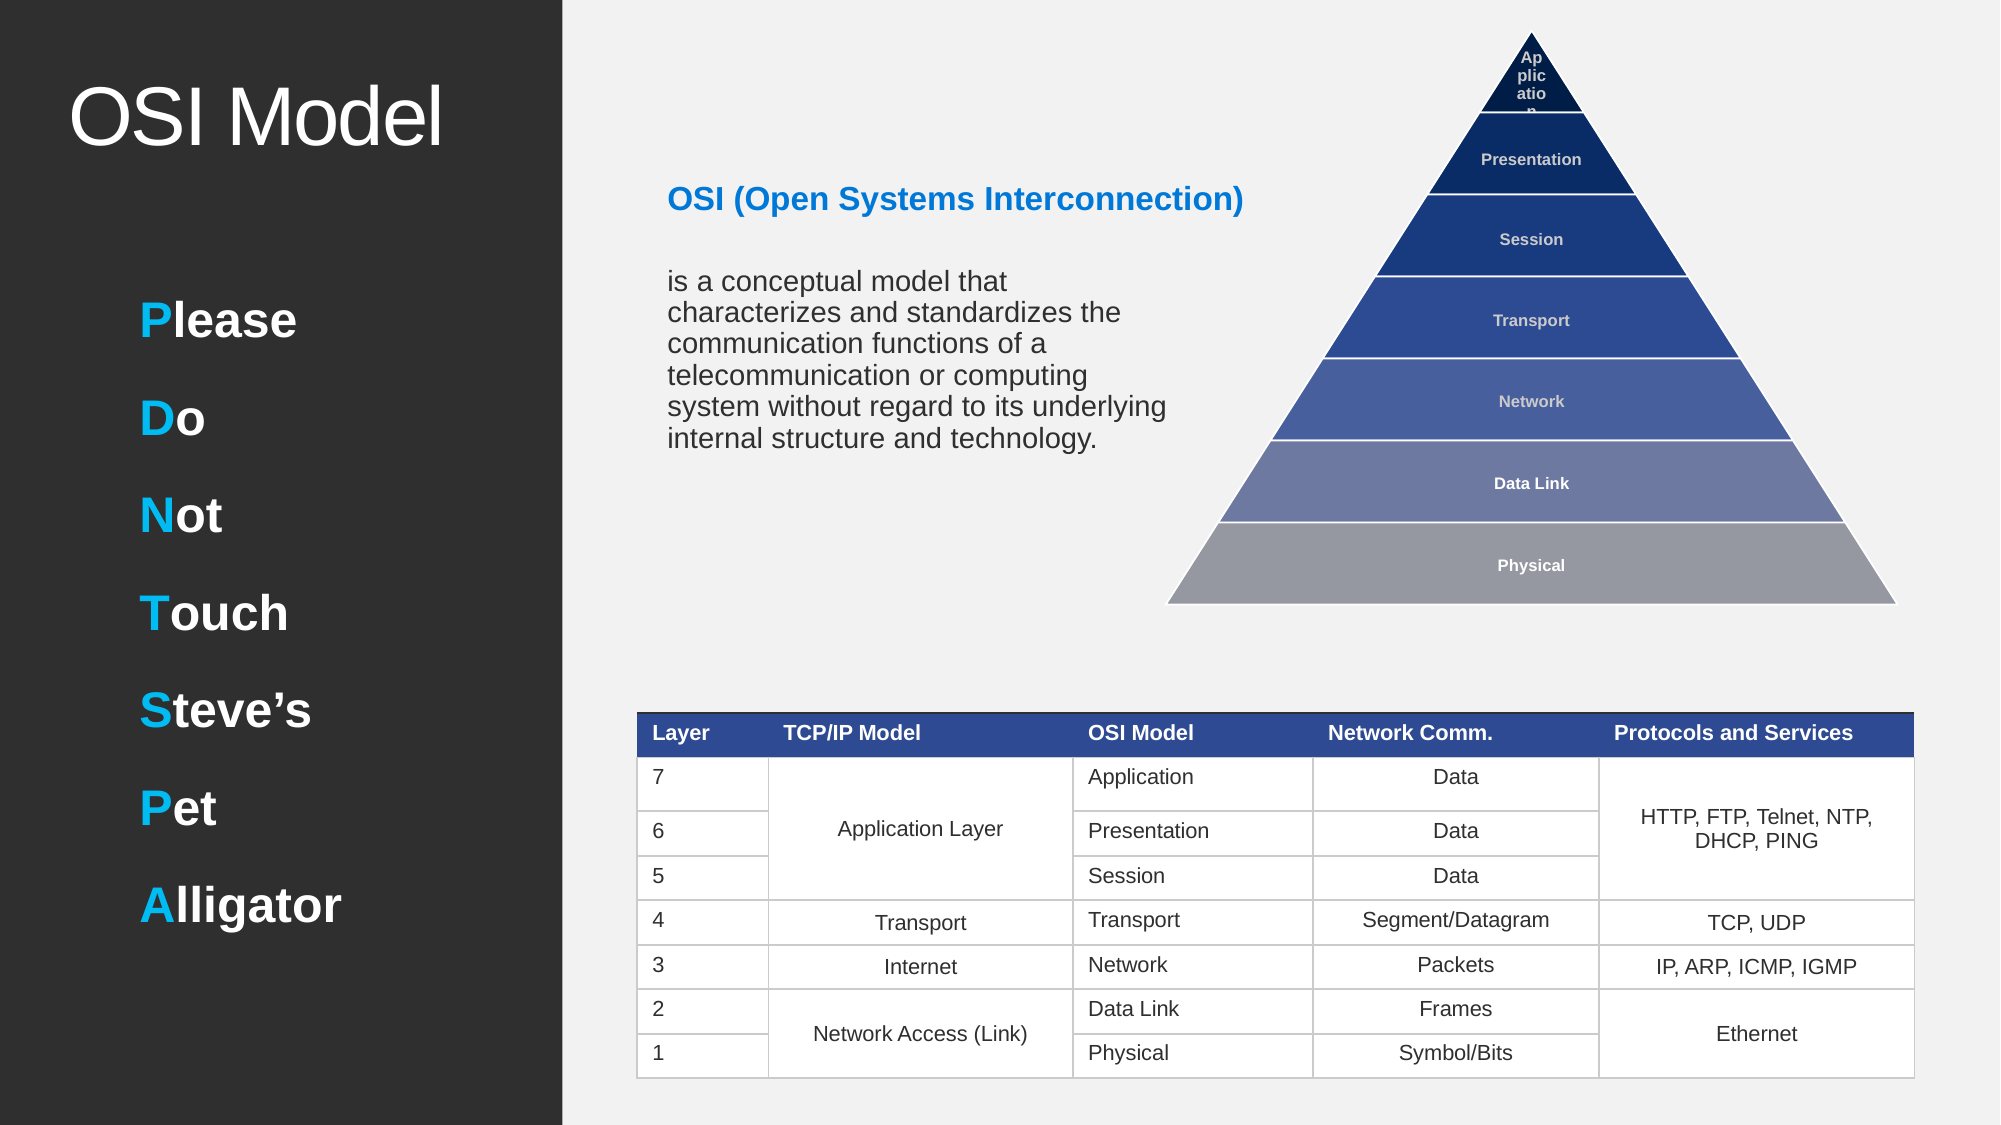

Application
Presentation
Session
Transport
Network
Data Link
Physical
# OSI Model
OSI (Open Systems Interconnection)
is a conceptual model that characterizes and standardizes the communication functions of a telecommunication or computing system without regard to its underlying internal structure and technology.
Please
Do
Not
Touch
Steve’s
Pet
Alligator
| Layer | TCP/IP Model | OSI Model | Network Comm. | Protocols and Services |
| --- | --- | --- | --- | --- |
| 7 | Application Layer | Application | Data | HTTP, FTP, Telnet, NTP, DHCP, PING |
| 6 |  | Presentation | Data |  |
| 5 |  | Session | Data |  |
| 4 | Transport | Transport | Segment/Datagram | TCP, UDP |
| 3 | Internet | Network | Packets | IP, ARP, ICMP, IGMP |
| 2 | Network Access (Link) | Data Link | Frames | Ethernet |
| 1 |  | Physical | Symbol/Bits |  |